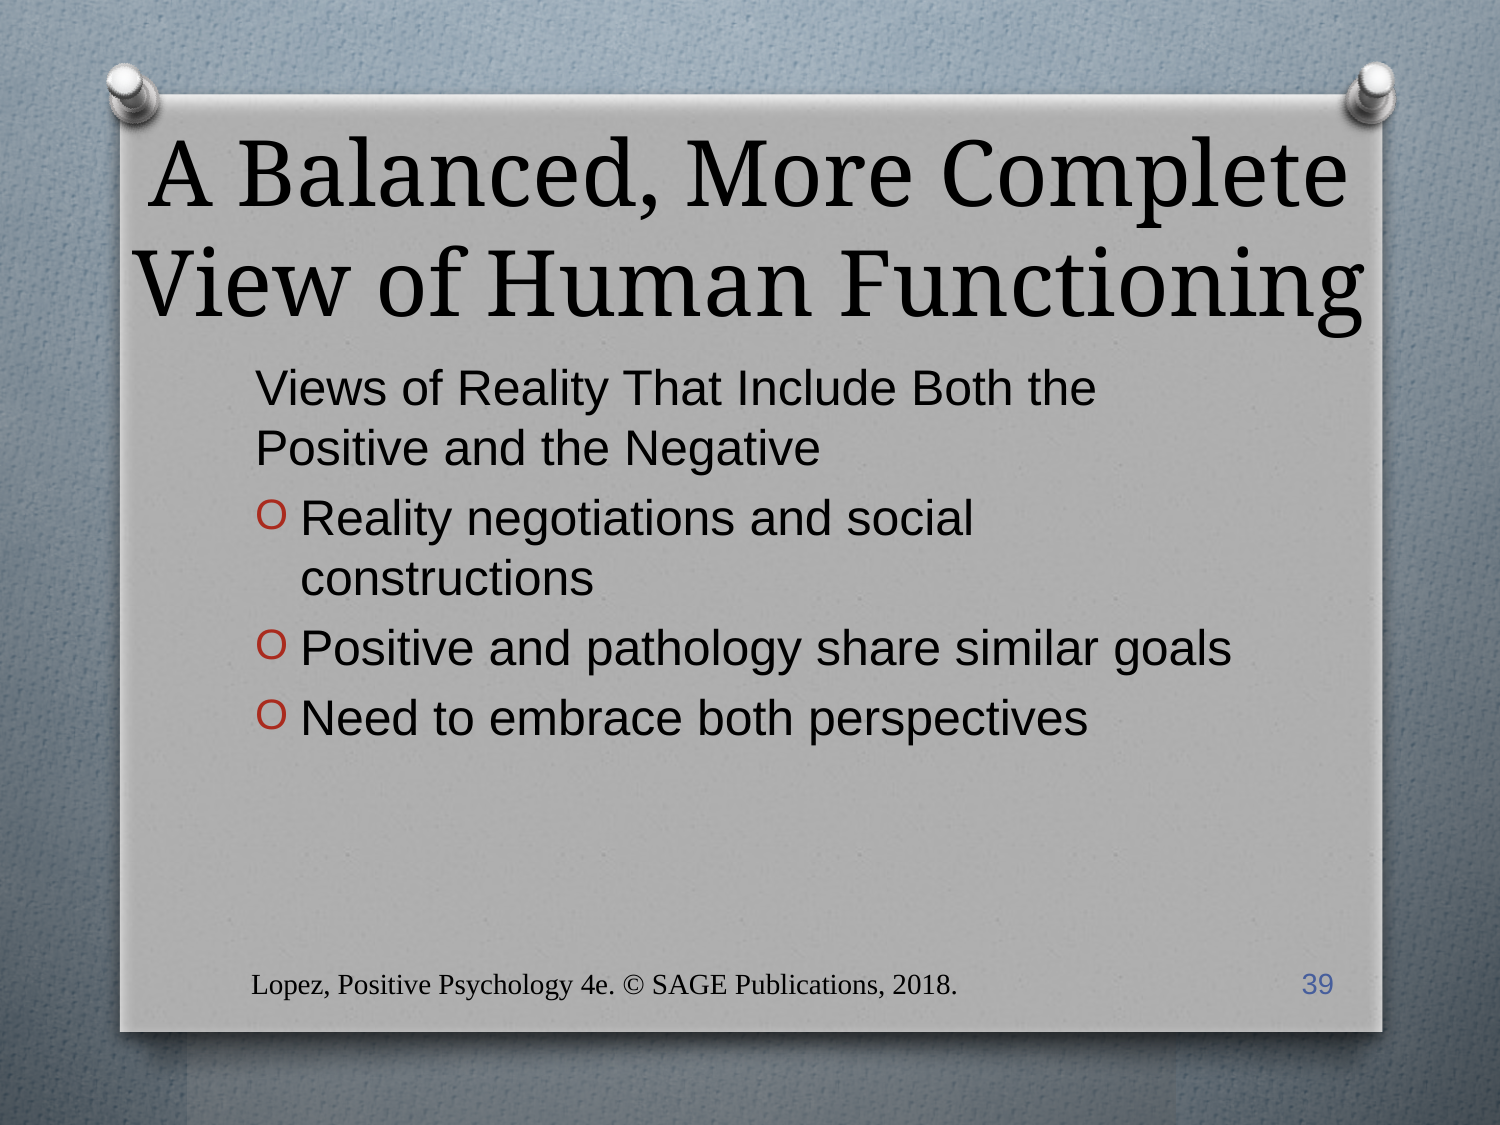

# A Balanced, More Complete View of Human Functioning
Views of Reality That Include Both the Positive and the Negative
Reality negotiations and social constructions
Positive and pathology share similar goals
Need to embrace both perspectives
Lopez, Positive Psychology 4e. © SAGE Publications, 2018.
39